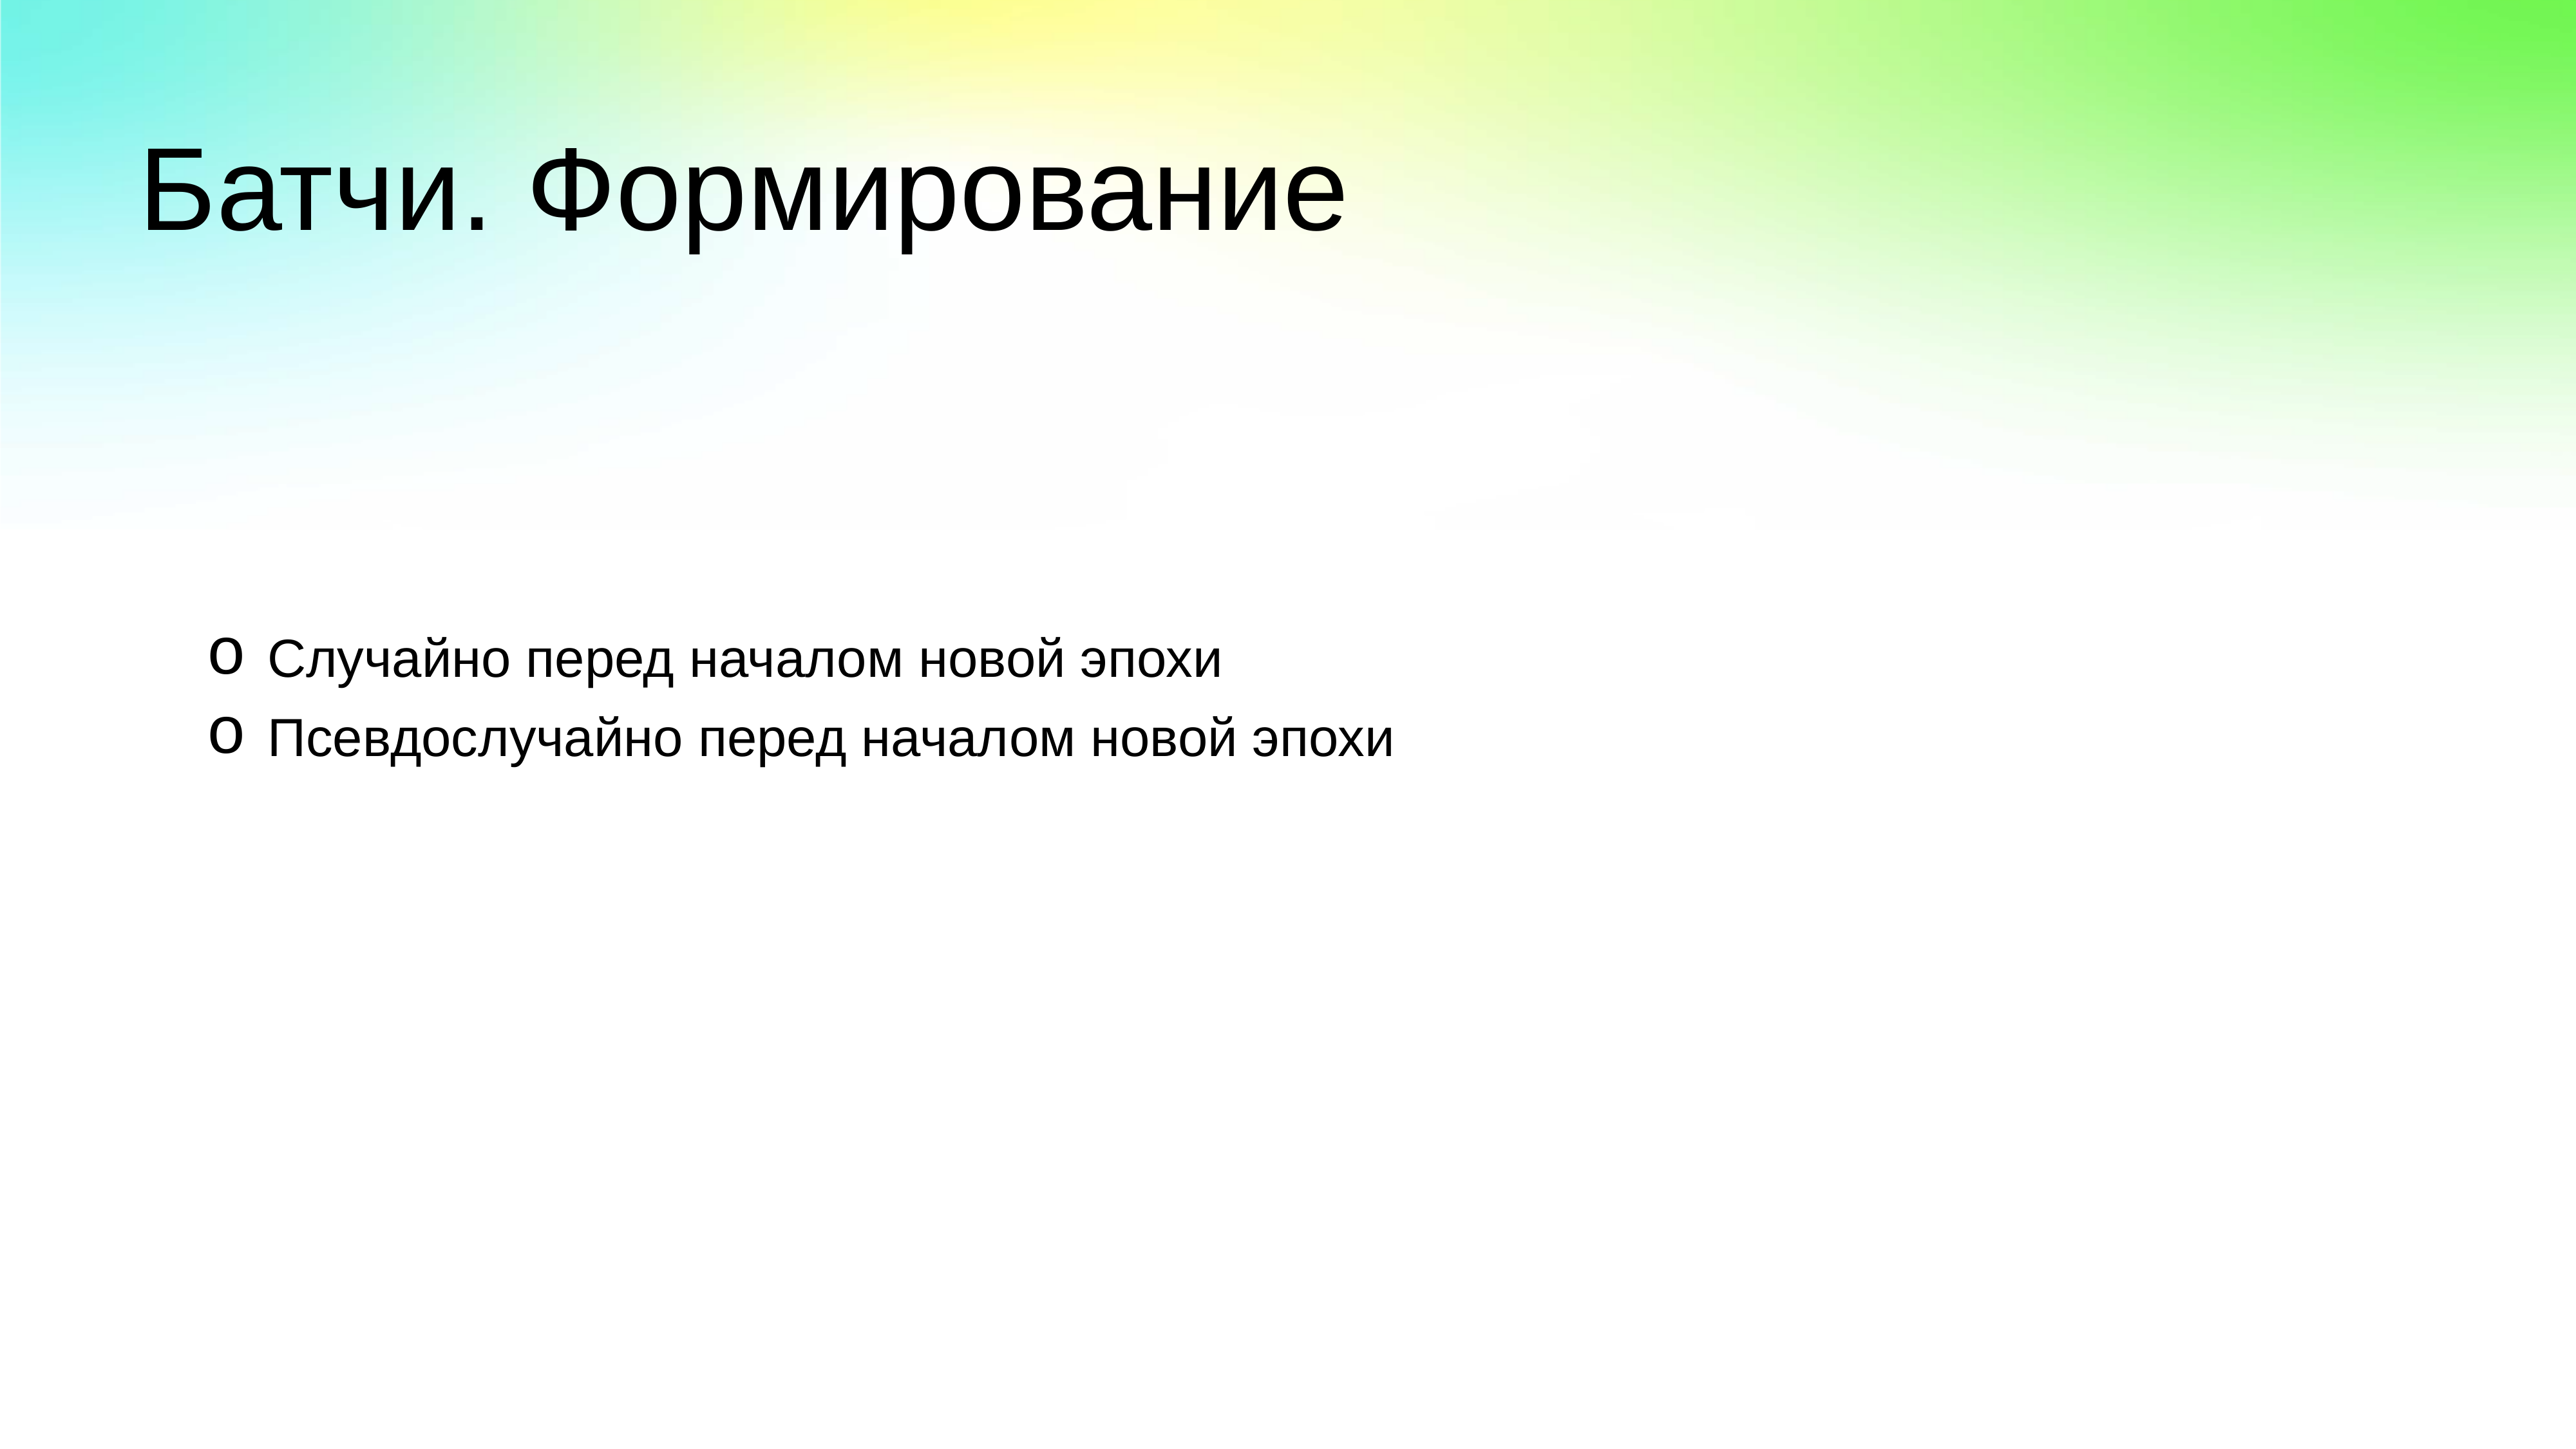

# Батчи. Формирование
Случайно перед началом новой эпохи
Псевдослучайно перед началом новой эпохи